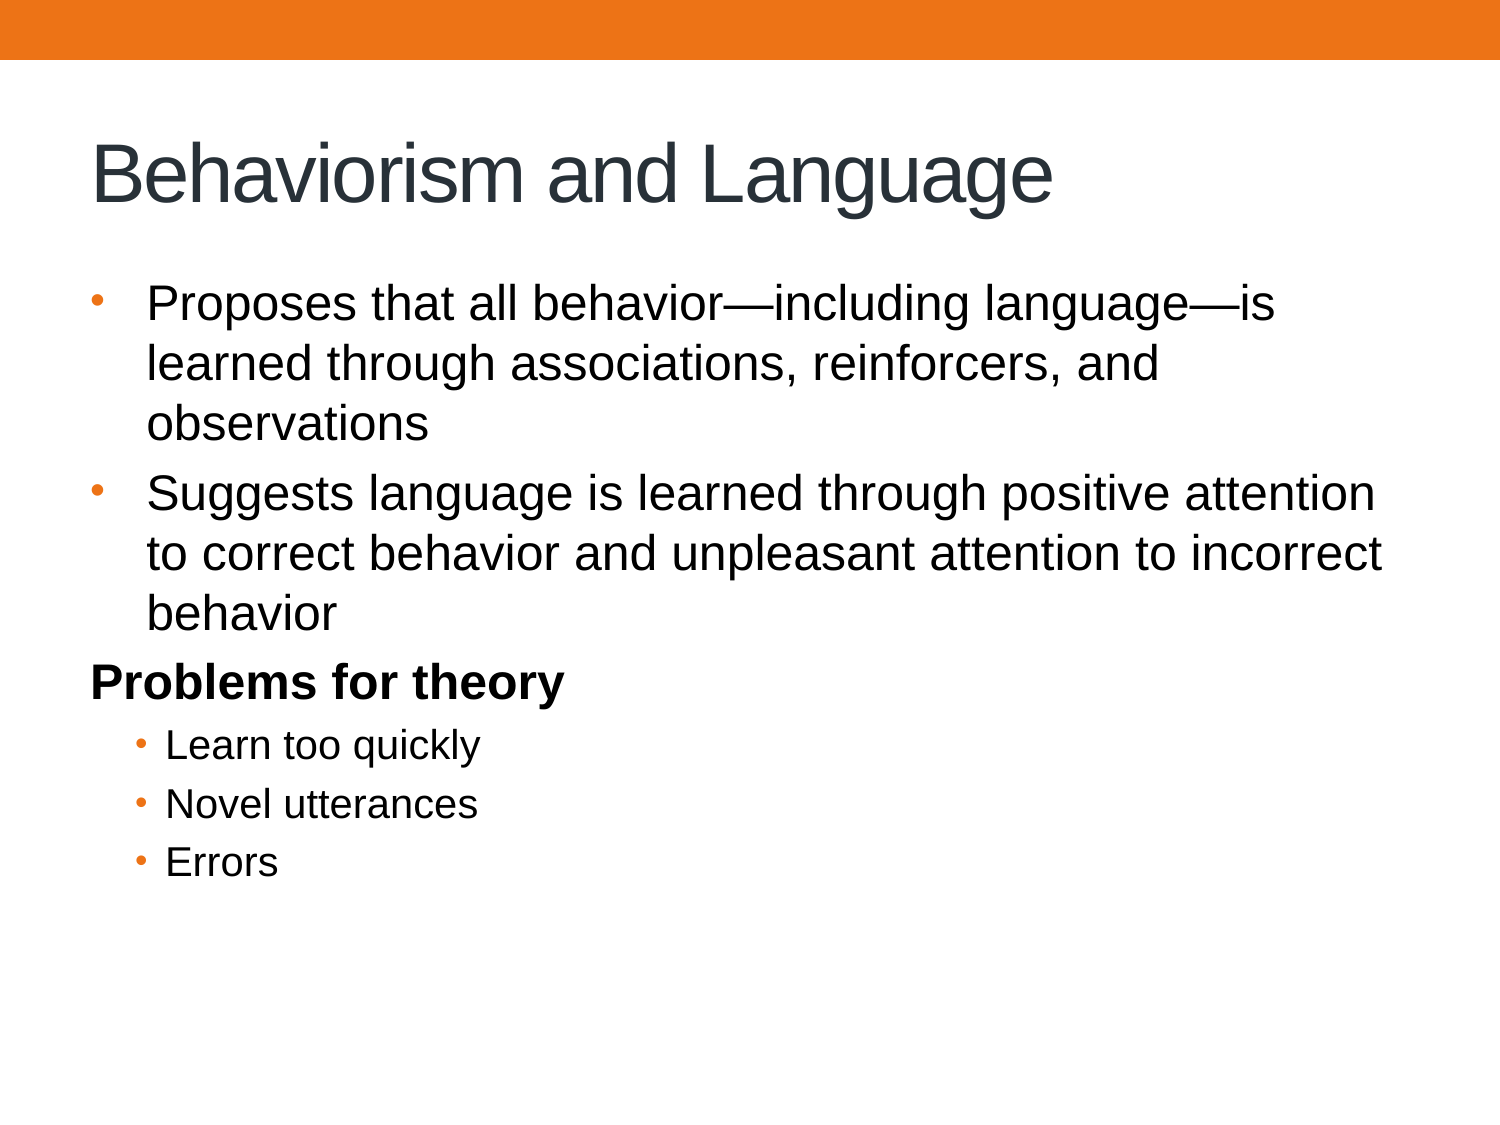

# Behaviorism and Language
Proposes that all behavior—including language—is learned through associations, reinforcers, and observations
Suggests language is learned through positive attention to correct behavior and unpleasant attention to incorrect behavior
Problems for theory
Learn too quickly
Novel utterances
Errors